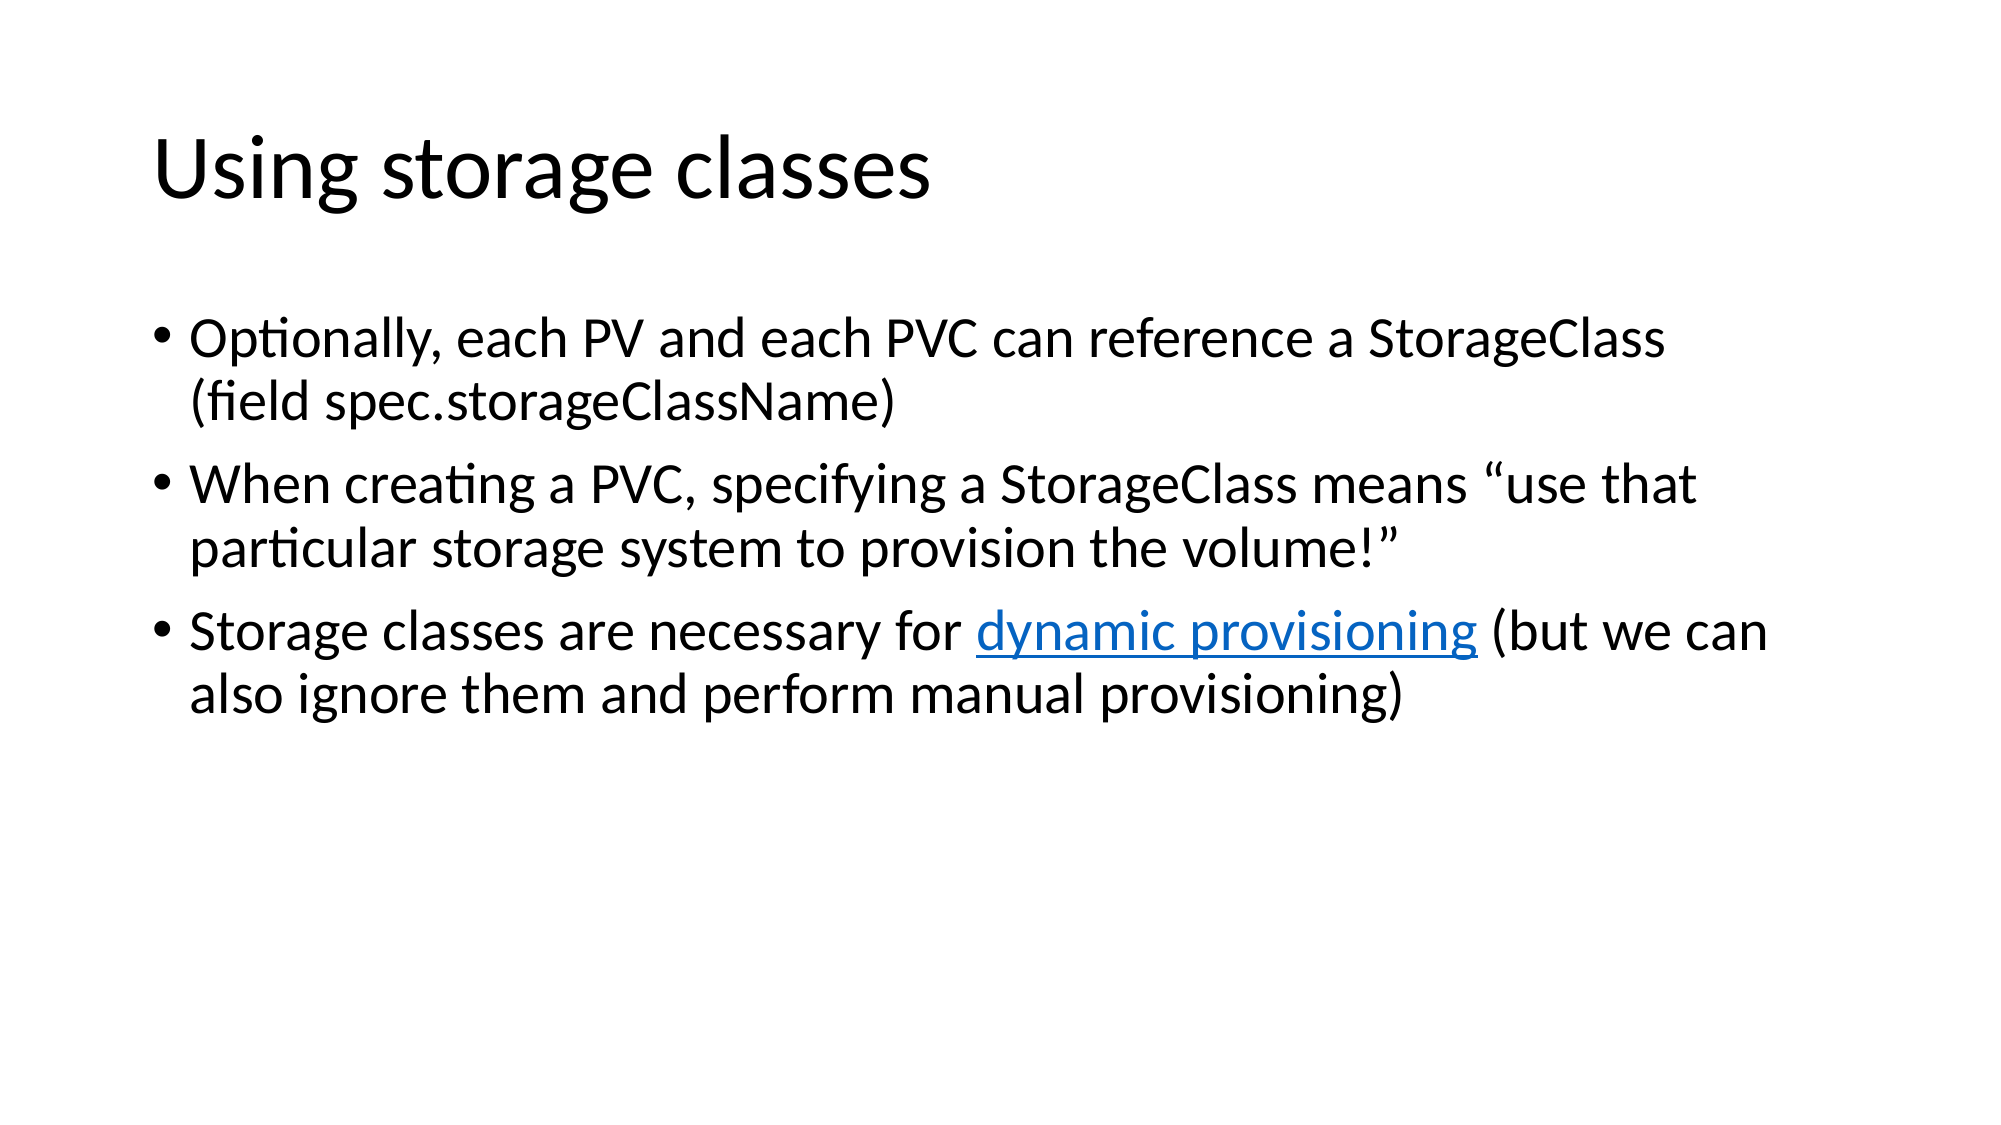

# Using storage classes
Optionally, each PV and each PVC can reference a StorageClass (field spec.storageClassName)
When creating a PVC, specifying a StorageClass means “use that particular storage system to provision the volume!”
Storage classes are necessary for dynamic provisioning (but we can also ignore them and perform manual provisioning)